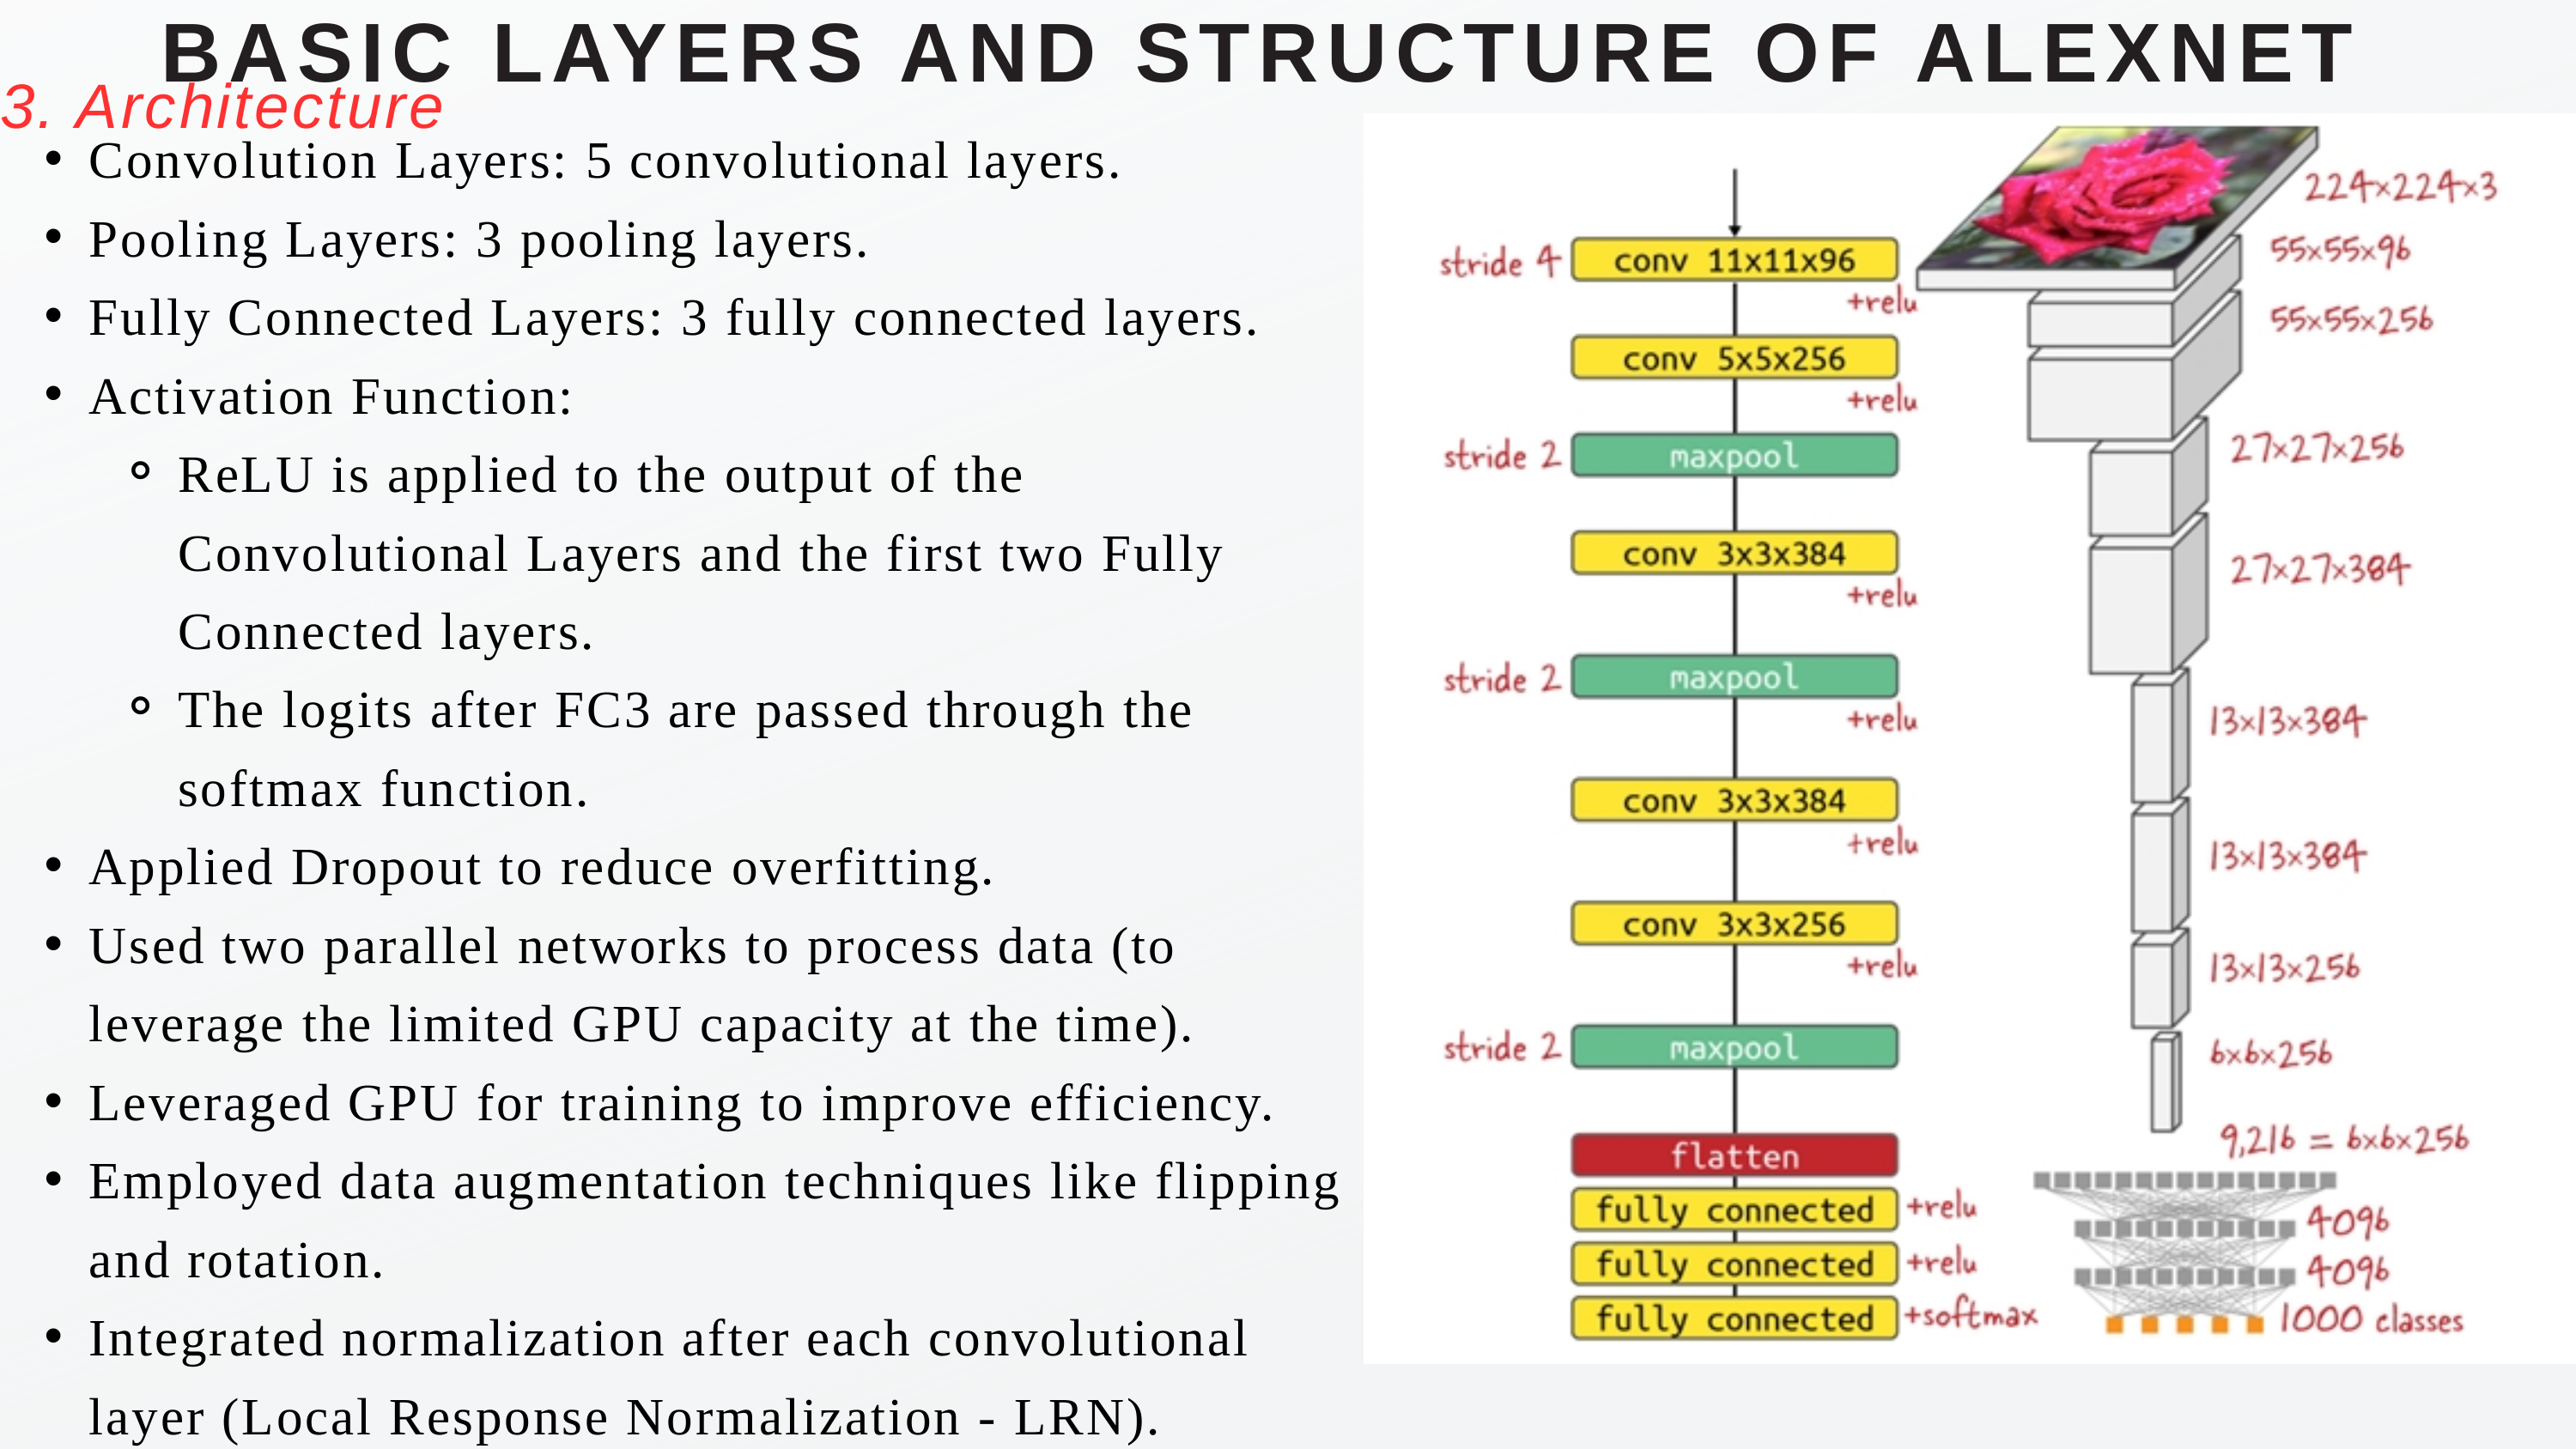

BASIC LAYERS AND STRUCTURE OF ALEXNET
3. Architecture
Convolution Layers: 5 convolutional layers.
Pooling Layers: 3 pooling layers.
Fully Connected Layers: 3 fully connected layers.
Activation Function:
ReLU is applied to the output of the Convolutional Layers and the first two Fully Connected layers.
The logits after FC3 are passed through the softmax function.
Applied Dropout to reduce overfitting.
Used two parallel networks to process data (to leverage the limited GPU capacity at the time).
Leveraged GPU for training to improve efficiency.
Employed data augmentation techniques like flipping and rotation.
Integrated normalization after each convolutional layer (Local Response Normalization - LRN).